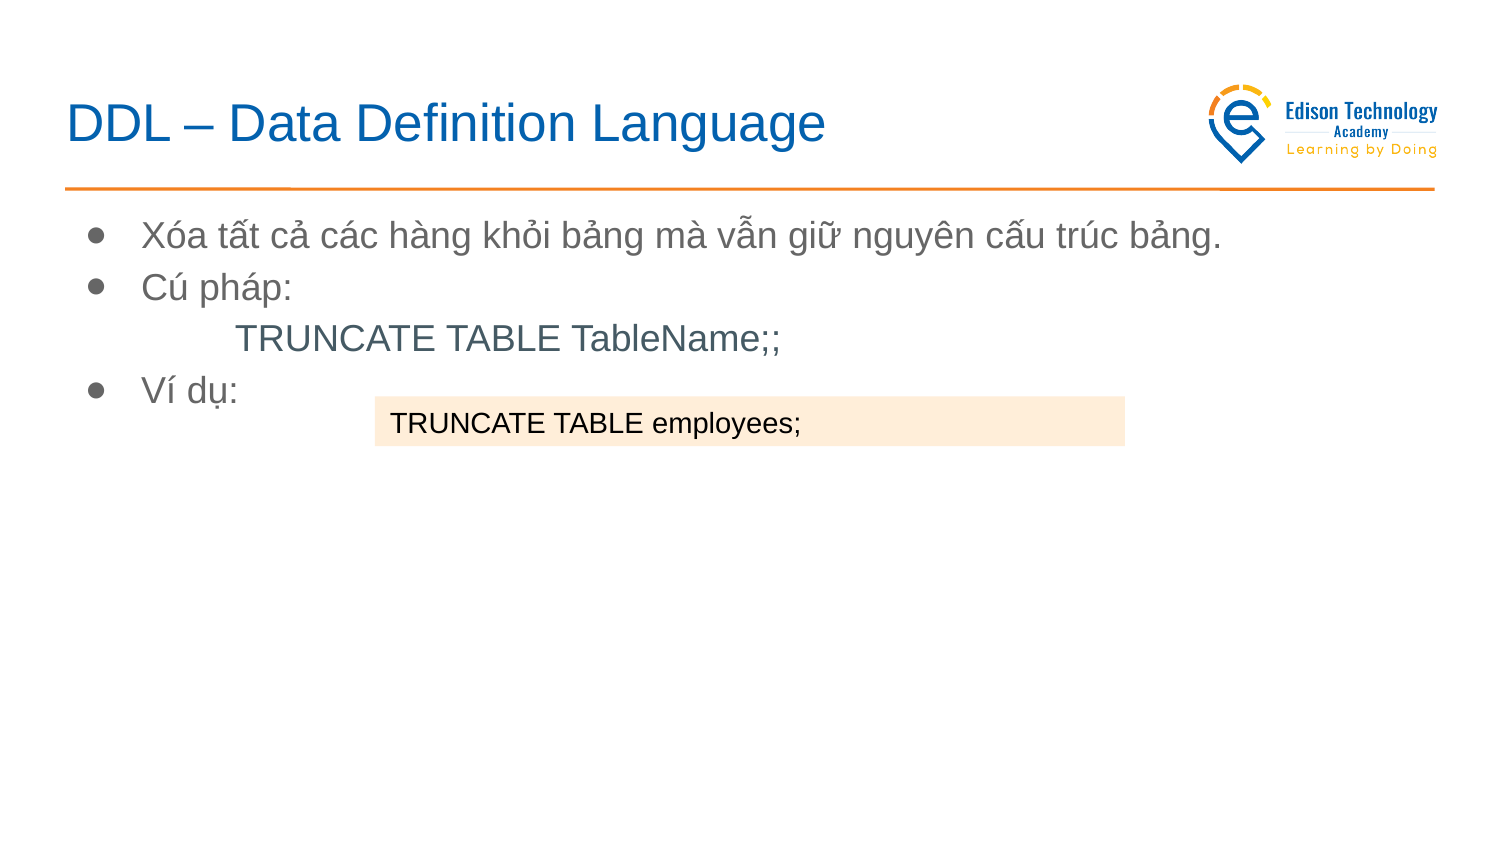

# DDL – Data Definition Language
Xóa tất cả các hàng khỏi bảng mà vẫn giữ nguyên cấu trúc bảng.
Cú pháp:
	TRUNCATE TABLE TableName;;
Ví dụ:

TRUNCATE TABLE employees;